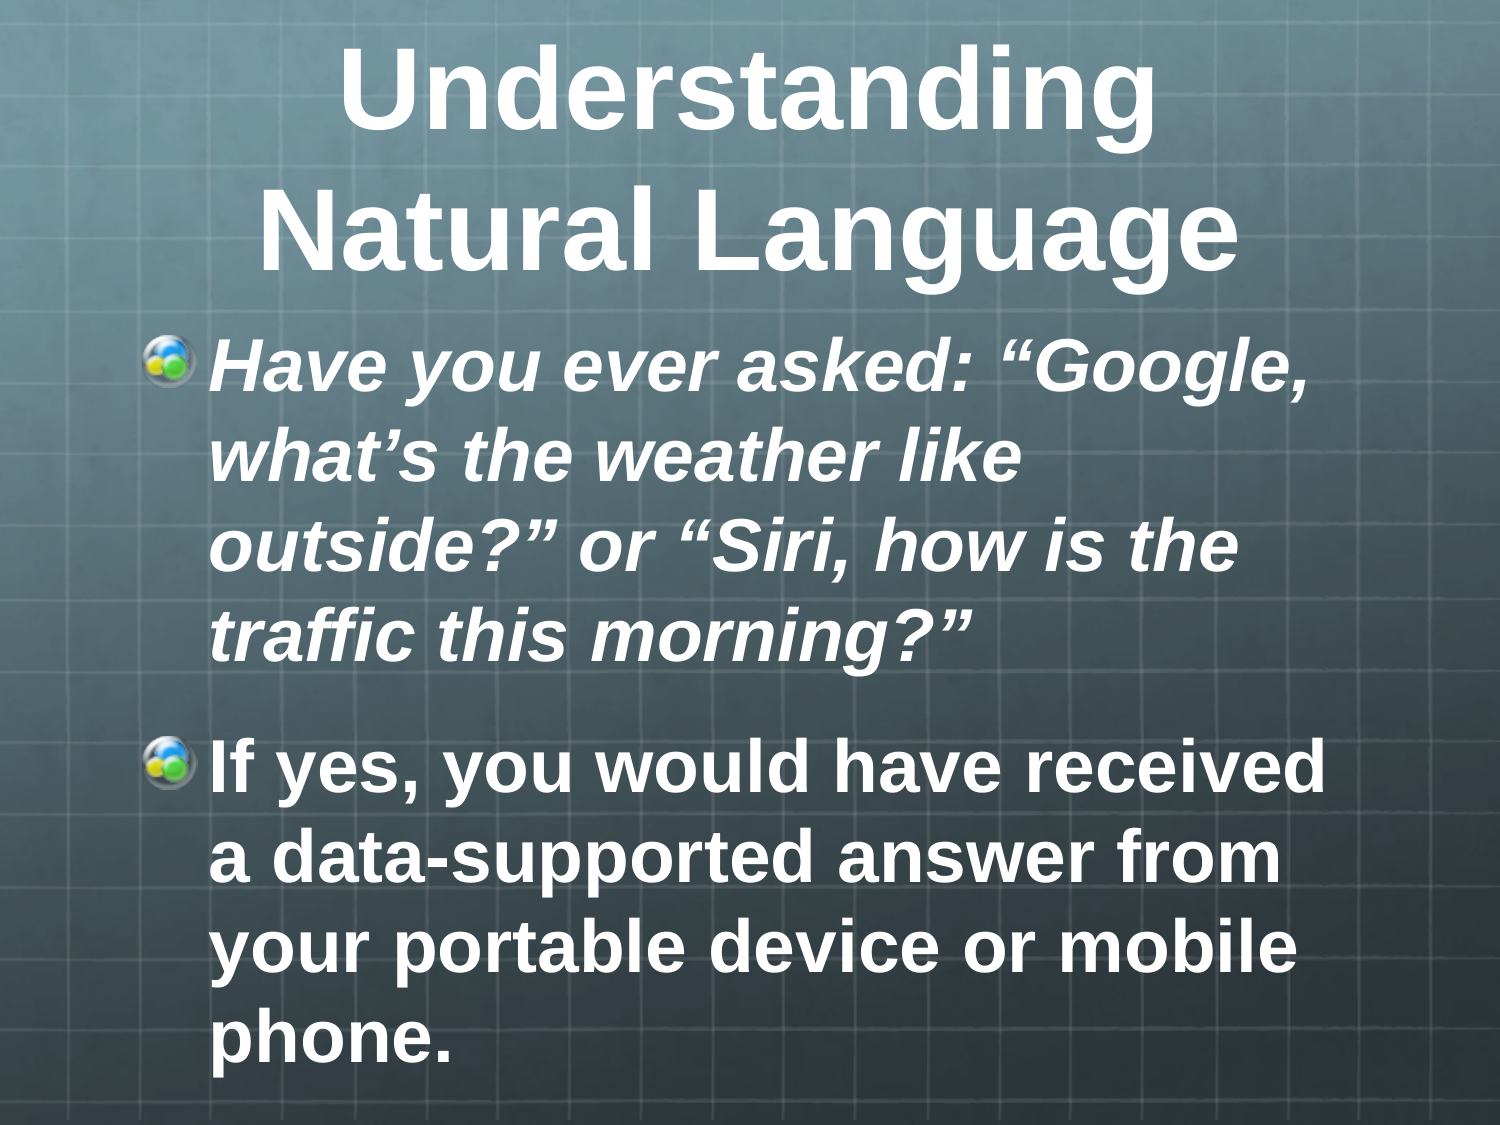

# Understanding Natural Language
Have you ever asked: “Google, what’s the weather like outside?” or “Siri, how is the traffic this morning?”
If yes, you would have received a data-supported answer from your portable device or mobile phone.